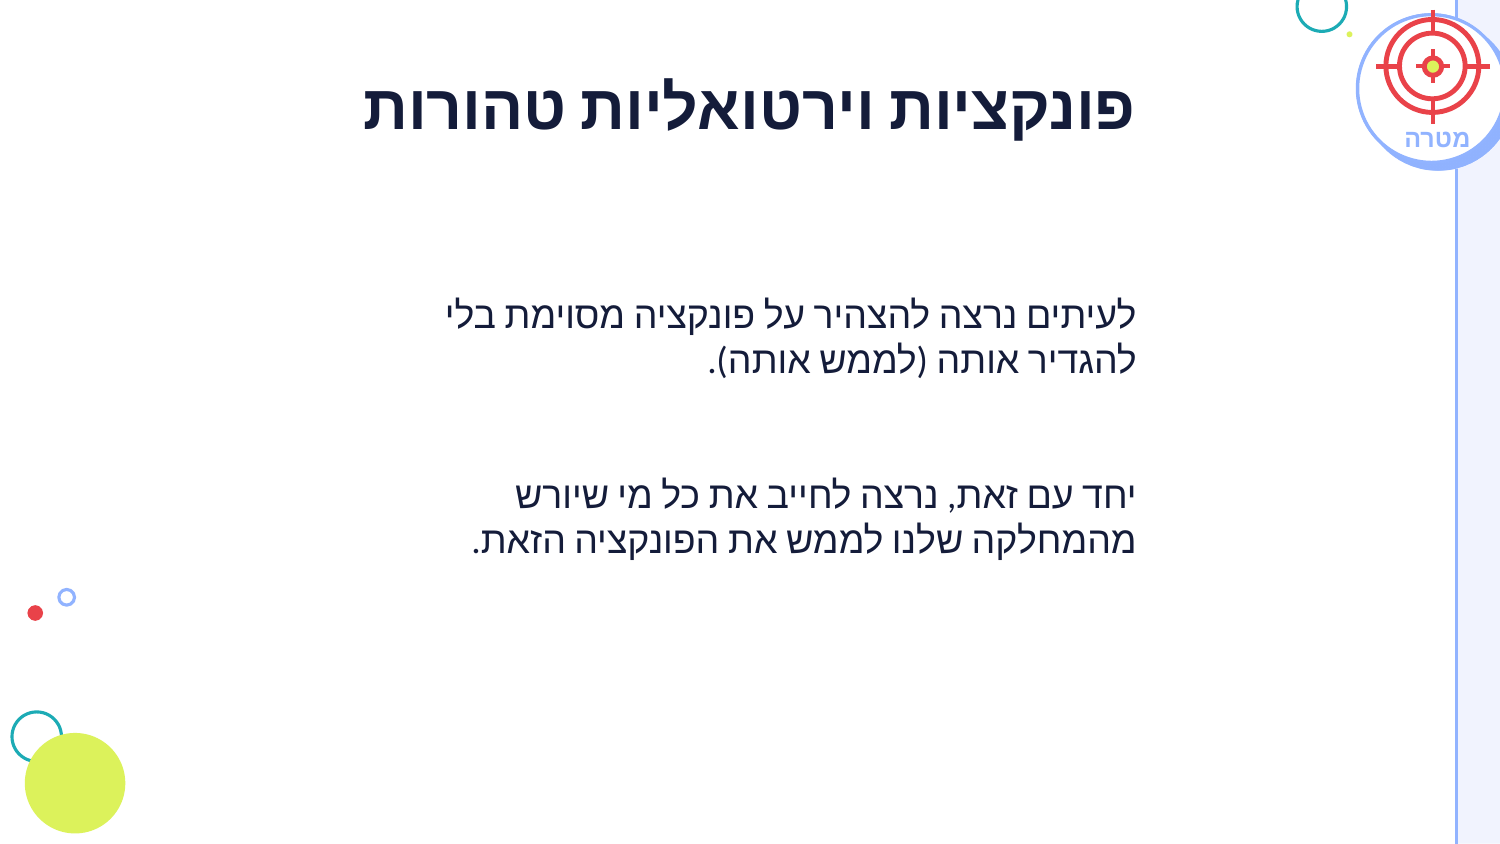

# פונקציות וירטואליות טהורות
מטרה
לעיתים נרצה להצהיר על פונקציה מסוימת בלי להגדיר אותה (לממש אותה).
יחד עם זאת, נרצה לחייב את כל מי שיורש מהמחלקה שלנו לממש את הפונקציה הזאת.